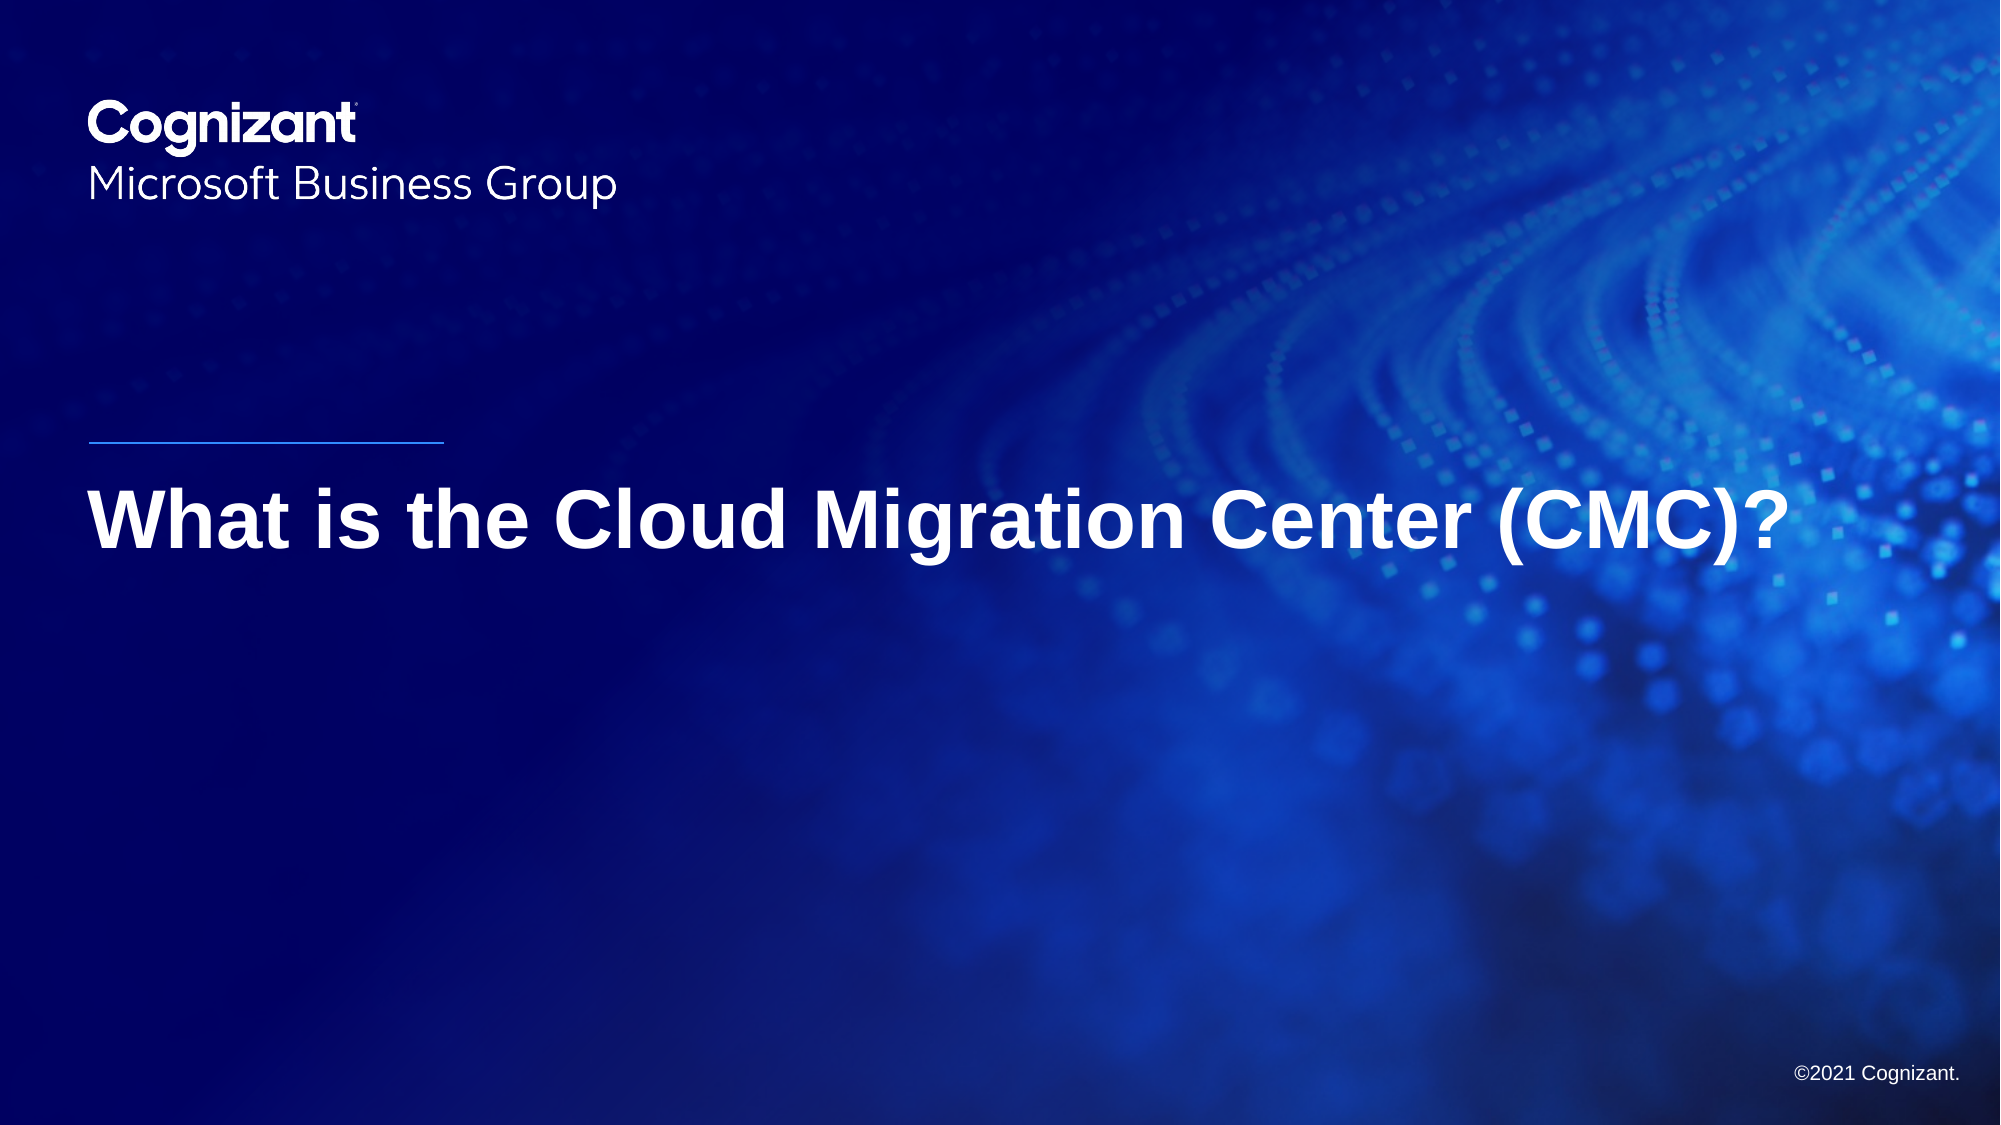

What is the Cloud Migration Center (CMC)?